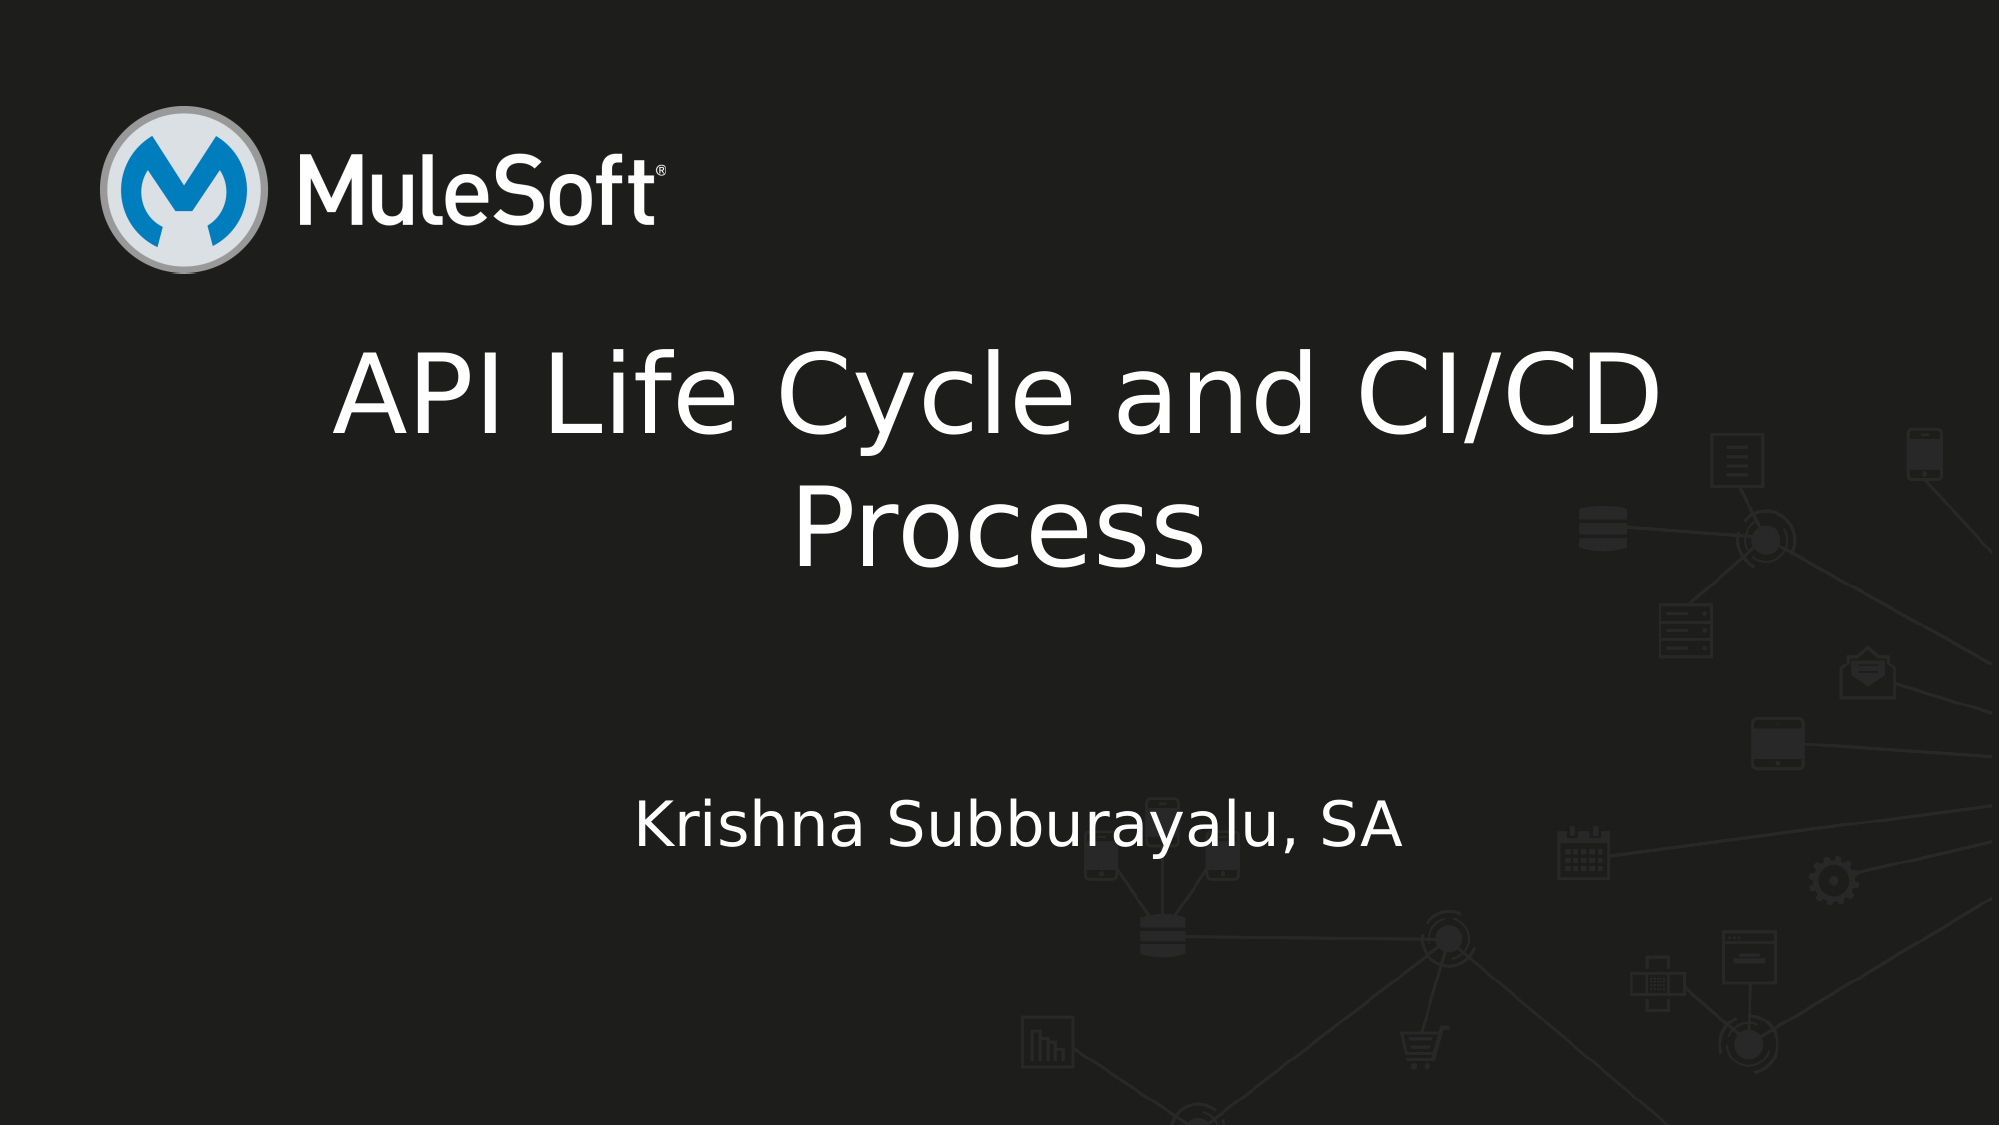

# API Life Cycle and CI/CD Process
Krishna Subburayalu, SA